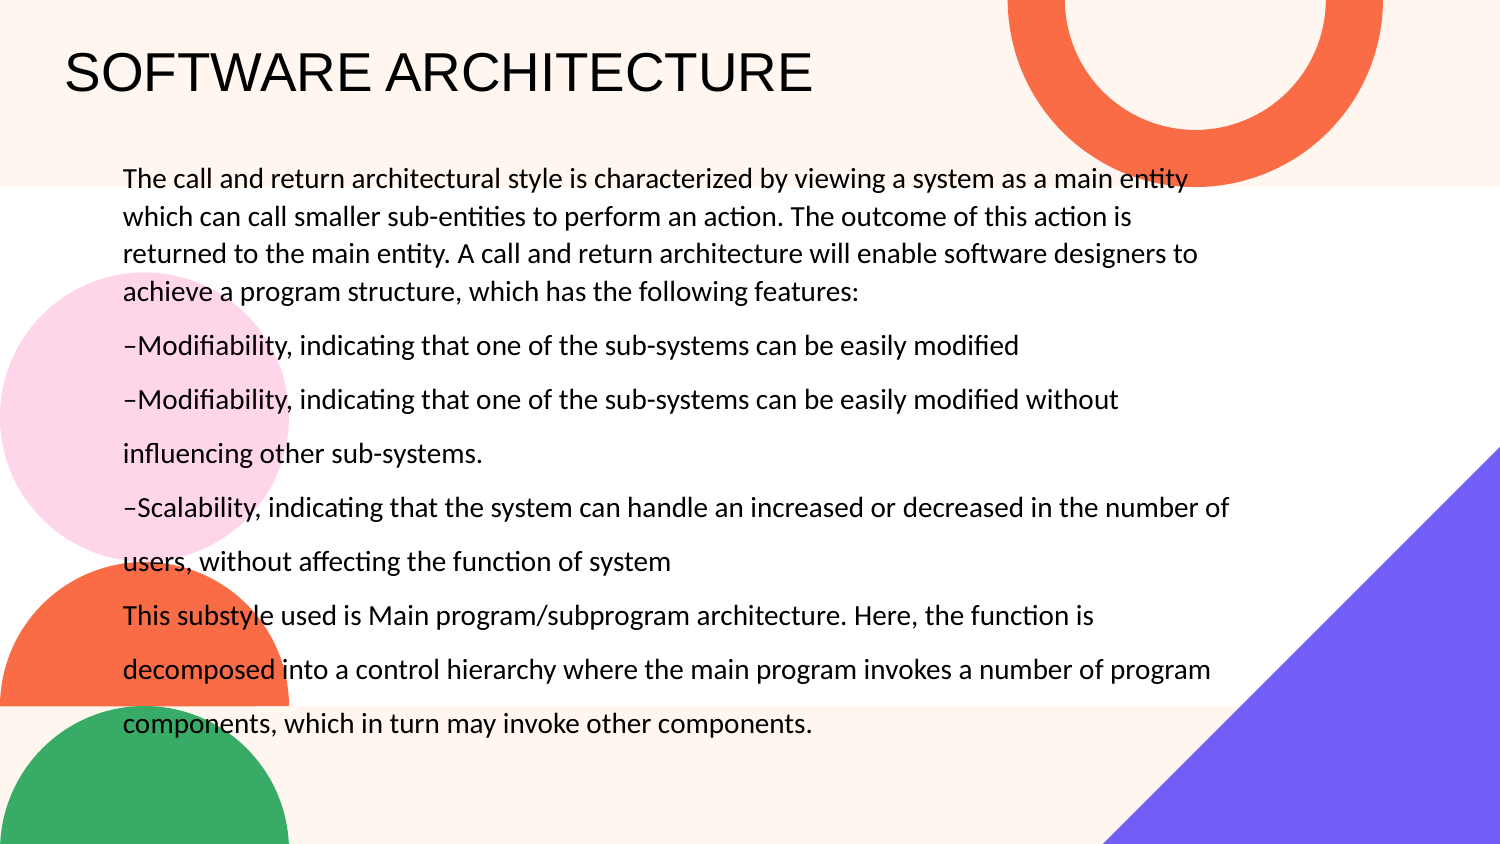

# SOFTWARE ARCHITECTURE
The call and return architectural style is characterized by viewing a system as a main entity which can call smaller sub-entities to perform an action. The outcome of this action is returned to the main entity. A call and return architecture will enable software designers to achieve a program structure, which has the following features:
–Modifiability, indicating that one of the sub-systems can be easily modified
–Modifiability, indicating that one of the sub-systems can be easily modified without
influencing other sub-systems.
–Scalability, indicating that the system can handle an increased or decreased in the number of
users, without affecting the function of system
This substyle used is Main program/subprogram architecture. Here, the function is
decomposed into a control hierarchy where the main program invokes a number of program
components, which in turn may invoke other components.